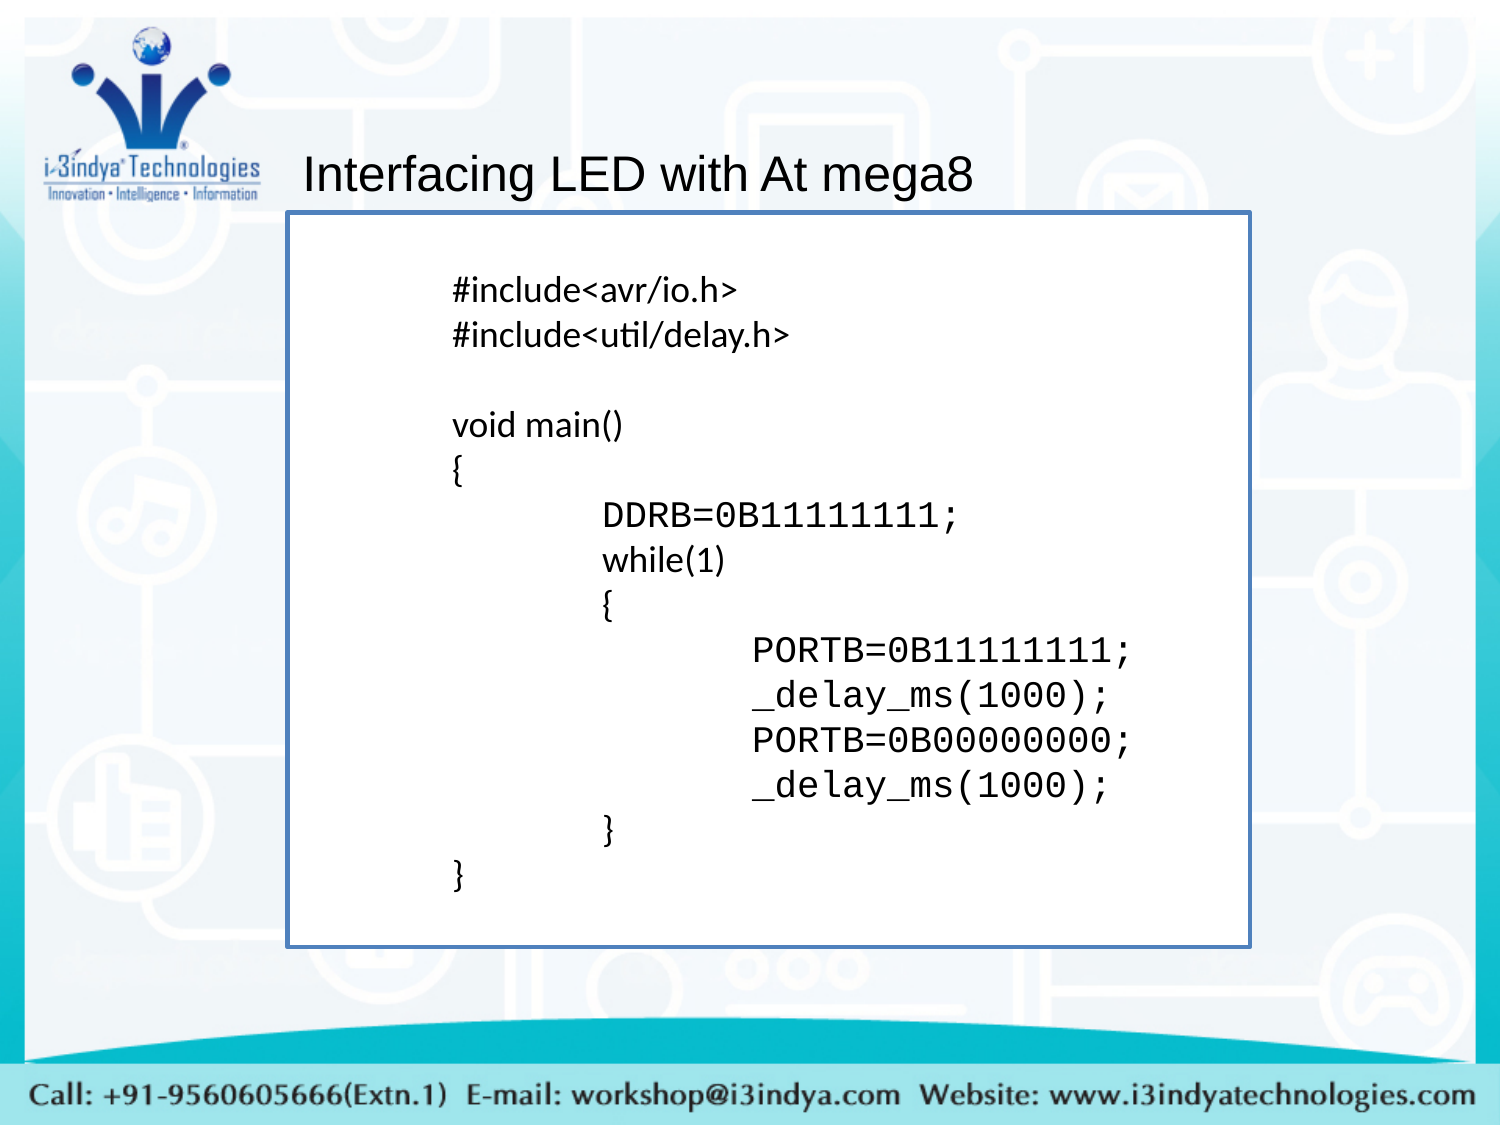

Interfacing LED with At mega8

	#include<avr/io.h>
	#include<util/delay.h>

	void main()
	{
		DDRB=0B11111111;
		while(1)
		{		 		                  			PORTB=0B11111111;
			_delay_ms(1000);
			PORTB=0B00000000;
			_delay_ms(1000);
		}
	}